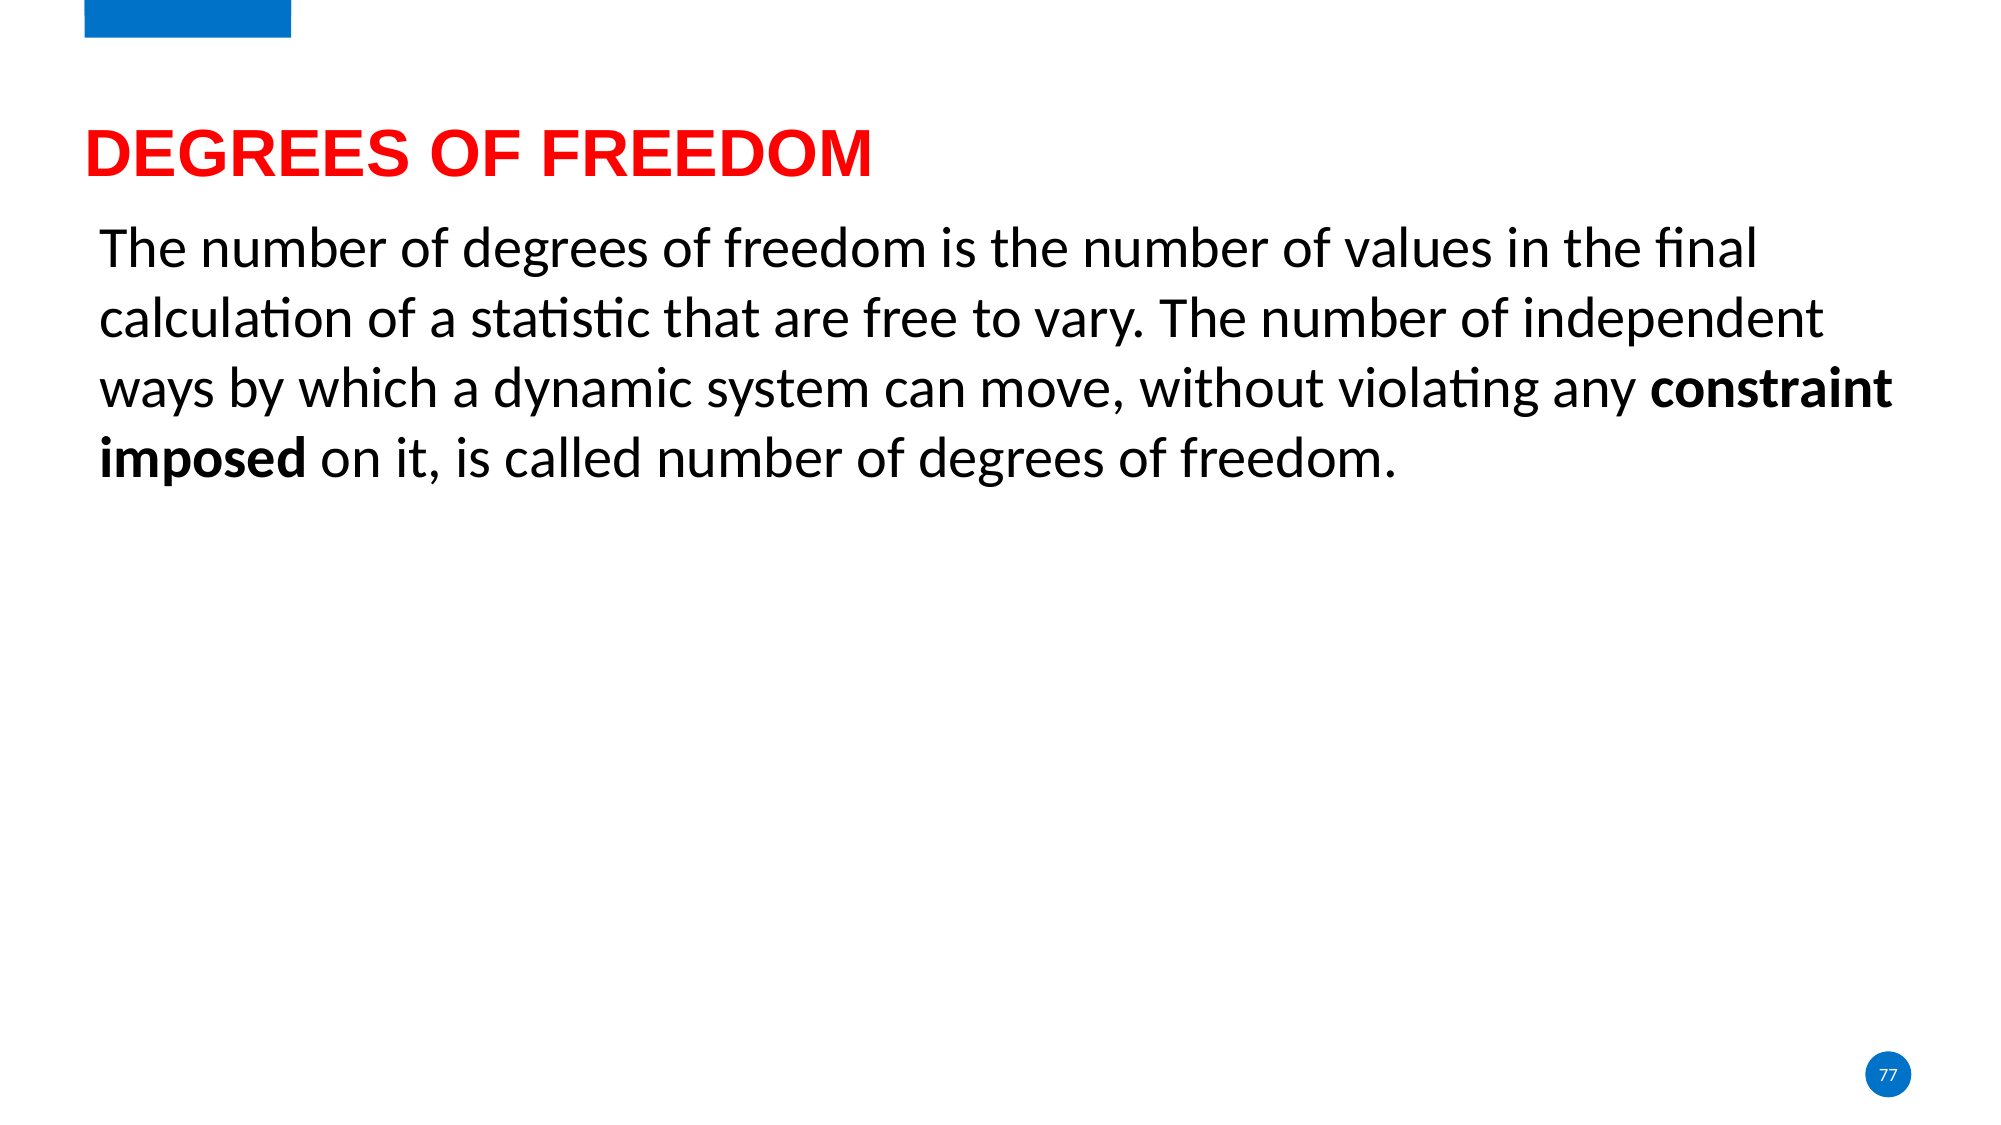

# Degrees of Freedom
The number of degrees of freedom is the number of values in the final calculation of a statistic that are free to vary. The number of independent ways by which a dynamic system can move, without violating any constraint imposed on it, is called number of degrees of freedom.
77